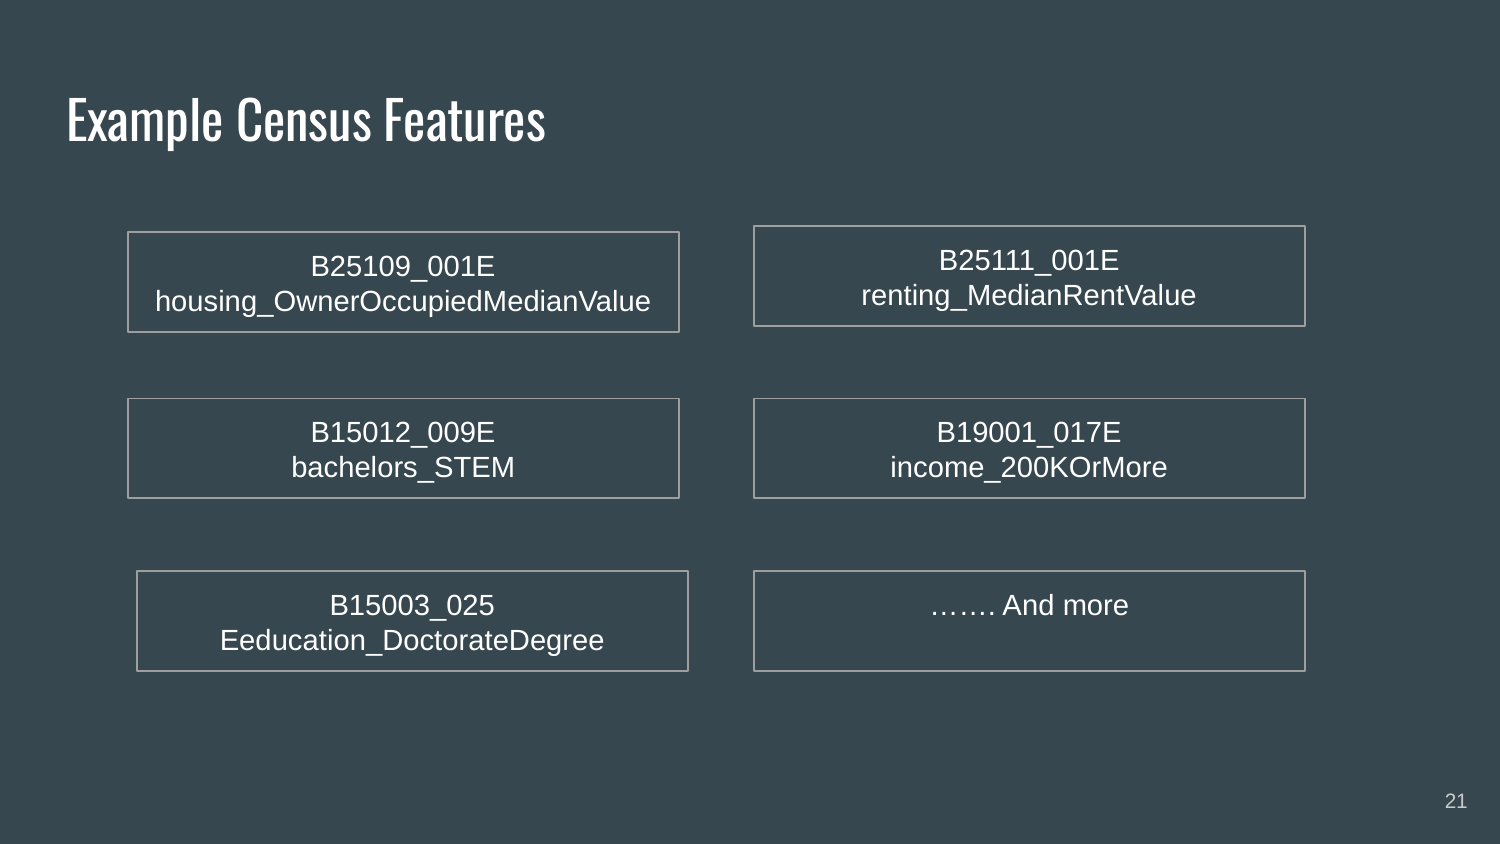

# Example Census Features
B25111_001E
renting_MedianRentValue
B25109_001E
housing_OwnerOccupiedMedianValue
B15012_009E
bachelors_STEM
B19001_017E
income_200KOrMore
B15003_025
Eeducation_DoctorateDegree
……. And more

21